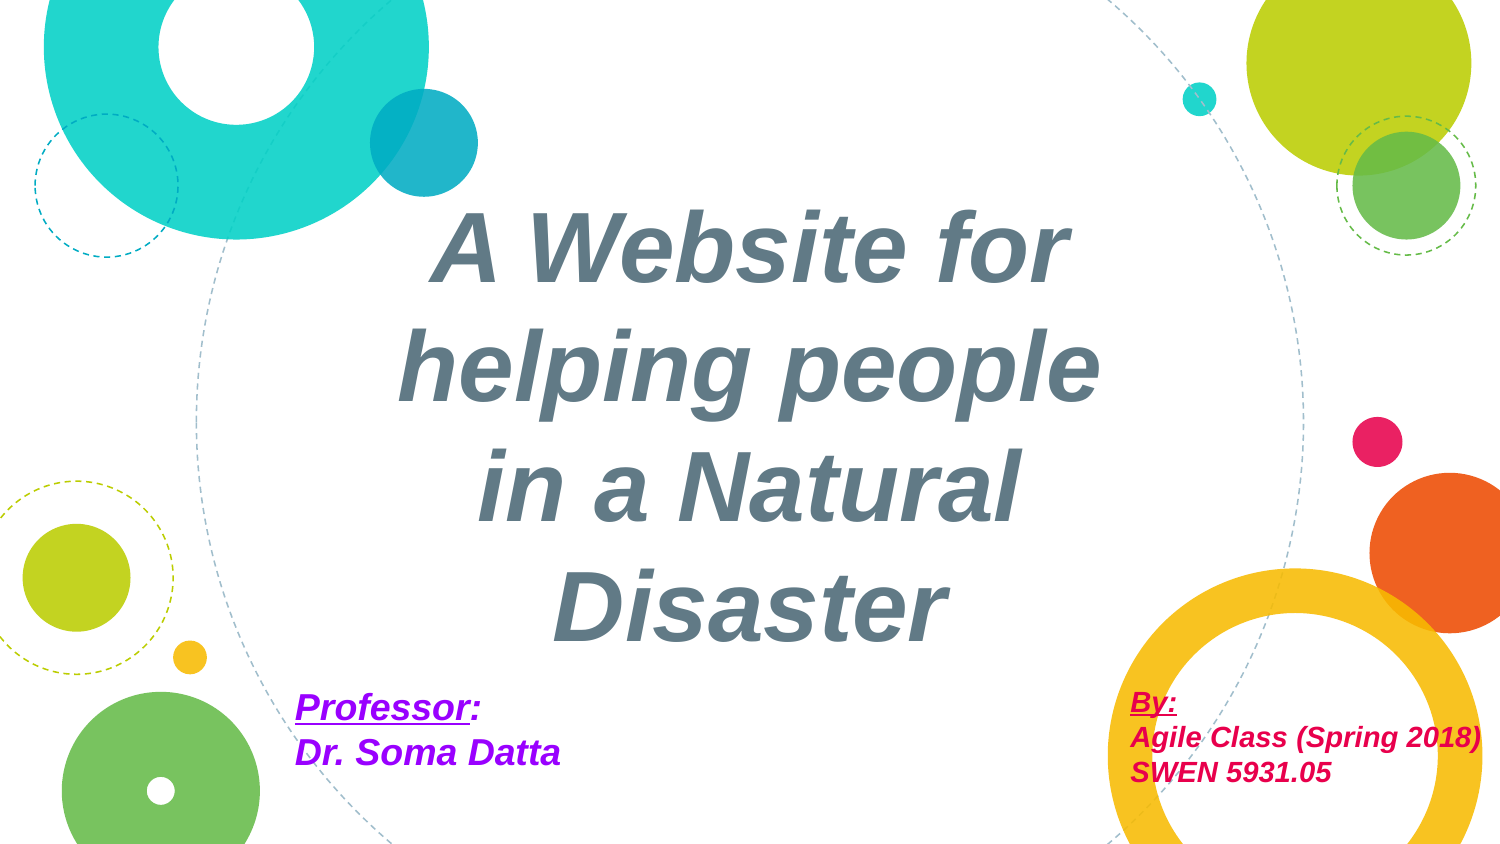

# A Website for helping people in a Natural Disaster
Professor:
Dr. Soma Datta
By:
Agile Class (Spring 2018)
SWEN 5931.05